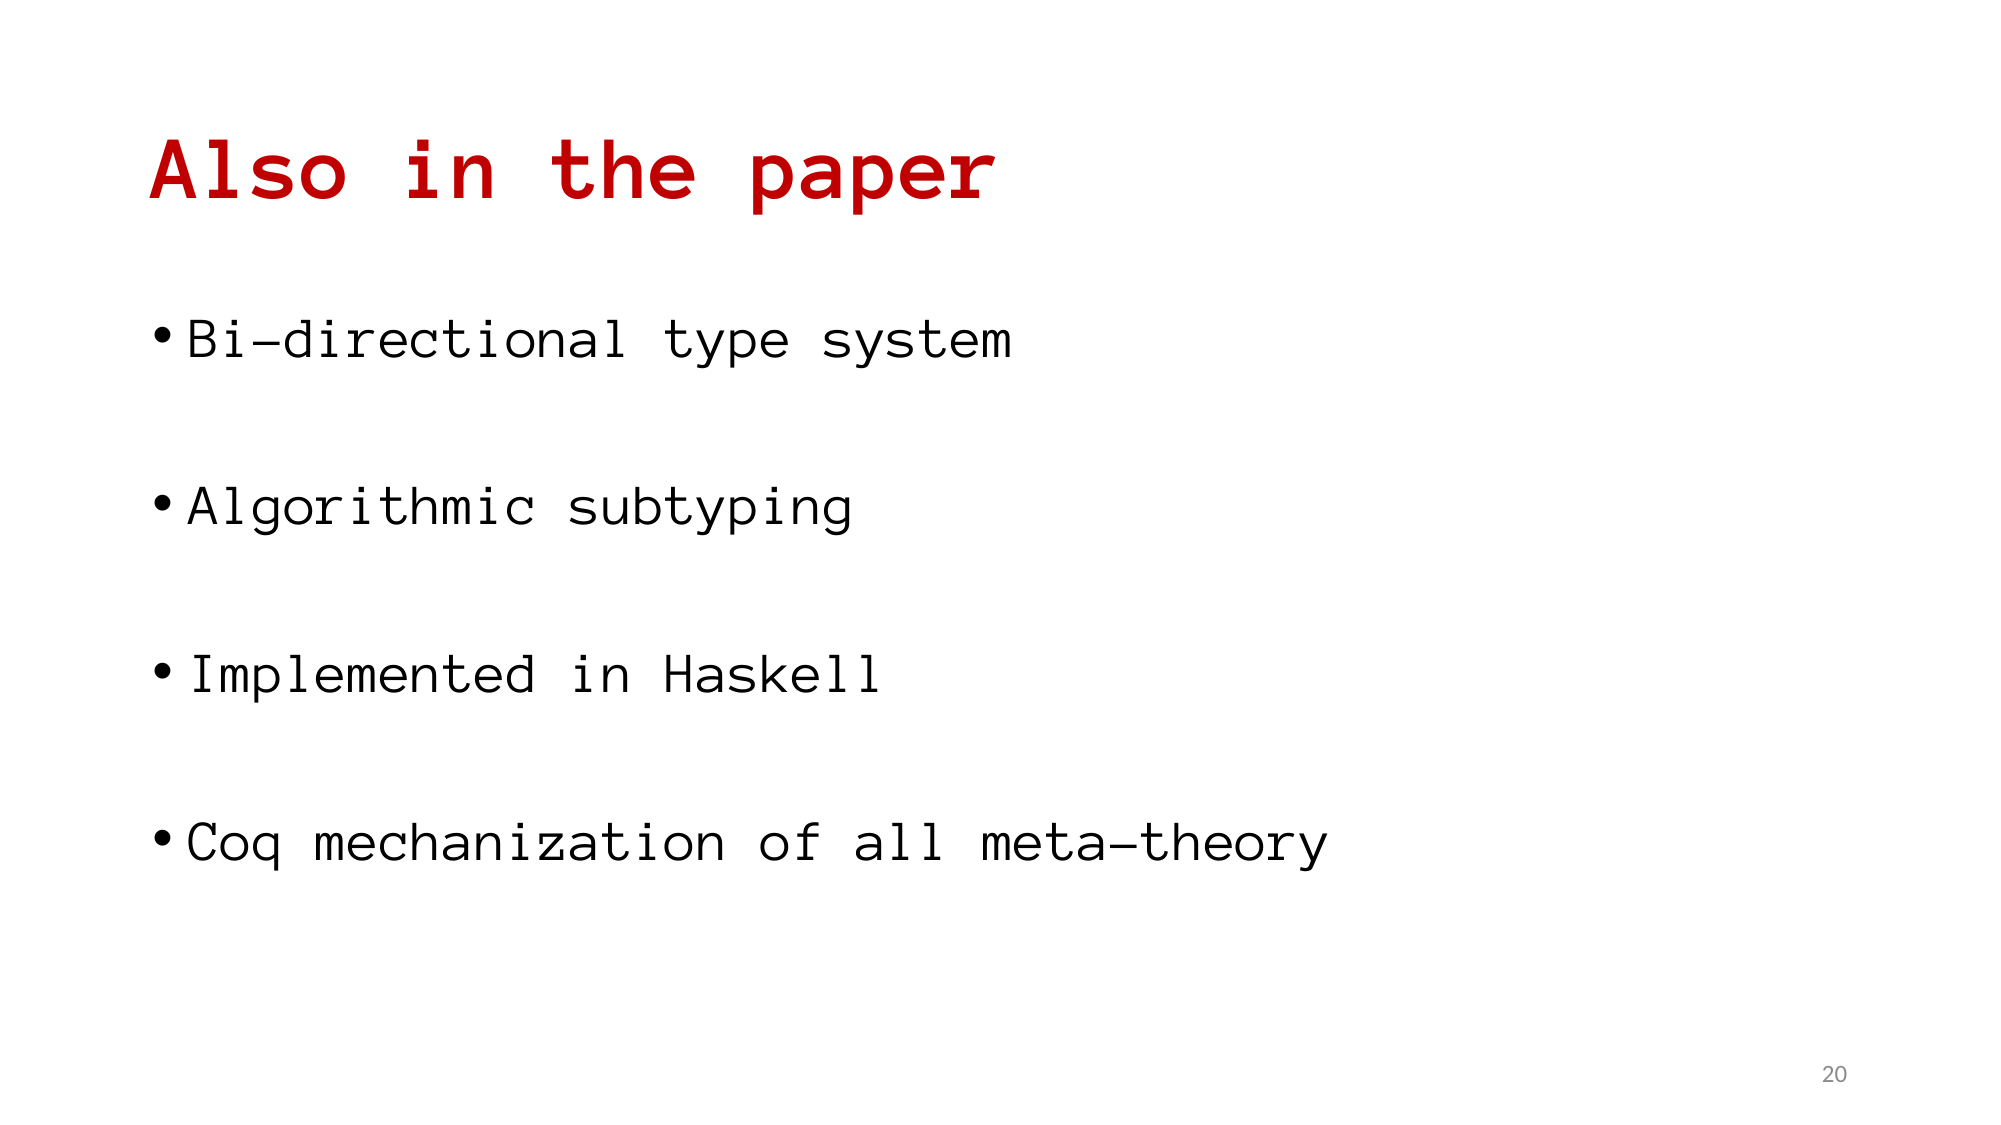

# Also in the paper
Bi-directional type system

Algorithmic subtyping

Implemented in Haskell

Coq mechanization of all meta-theory
20